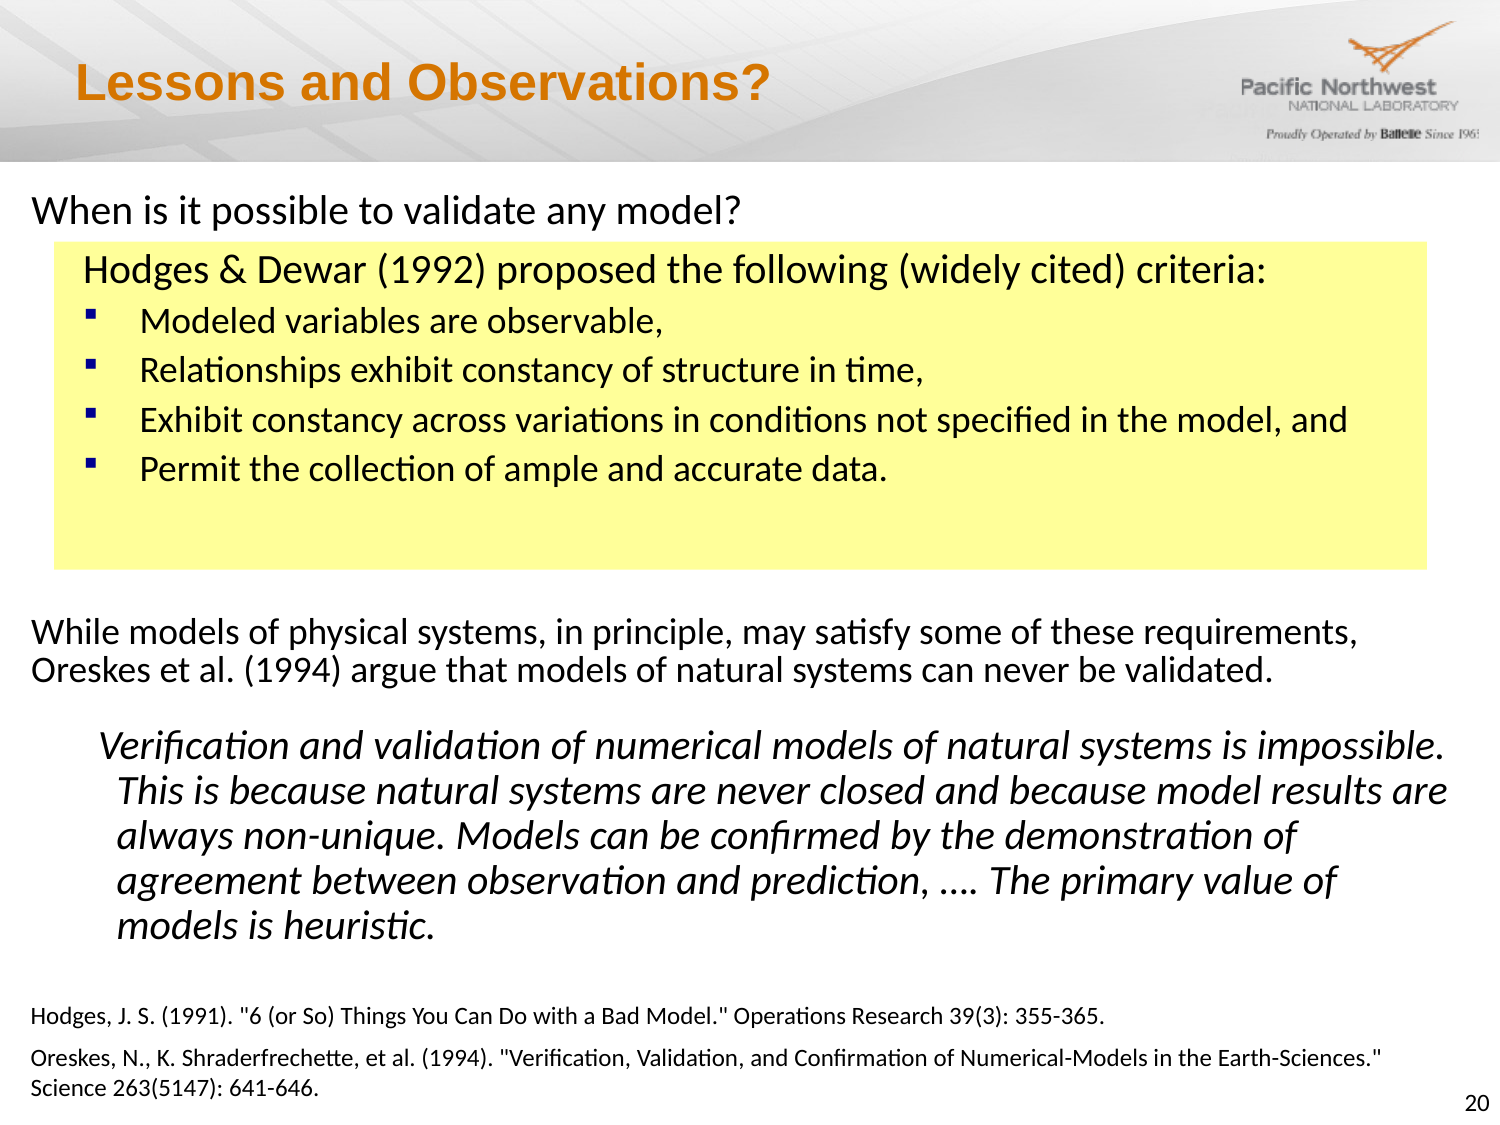

# Lessons and Observations?

When is it possible to validate any model?

While models of physical systems, in principle, may satisfy some of these requirements, Oreskes et al. (1994) argue that models of natural systems can never be validated.
Verification and validation of numerical models of natural systems is impossible. This is because natural systems are never closed and because model results are always non-unique. Models can be confirmed by the demonstration of agreement between observation and prediction, …. The primary value of models is heuristic.

Hodges & Dewar (1992) proposed the following (widely cited) criteria:
Modeled variables are observable,
Relationships exhibit constancy of structure in time,
Exhibit constancy across variations in conditions not specified in the model, and
Permit the collection of ample and accurate data.

Hodges, J. S. (1991). "6 (or So) Things You Can Do with a Bad Model." Operations Research 39(3): 355-365.
Oreskes, N., K. Shraderfrechette, et al. (1994). "Verification, Validation, and Confirmation of Numerical-Models in the Earth-Sciences." Science 263(5147): 641-646.